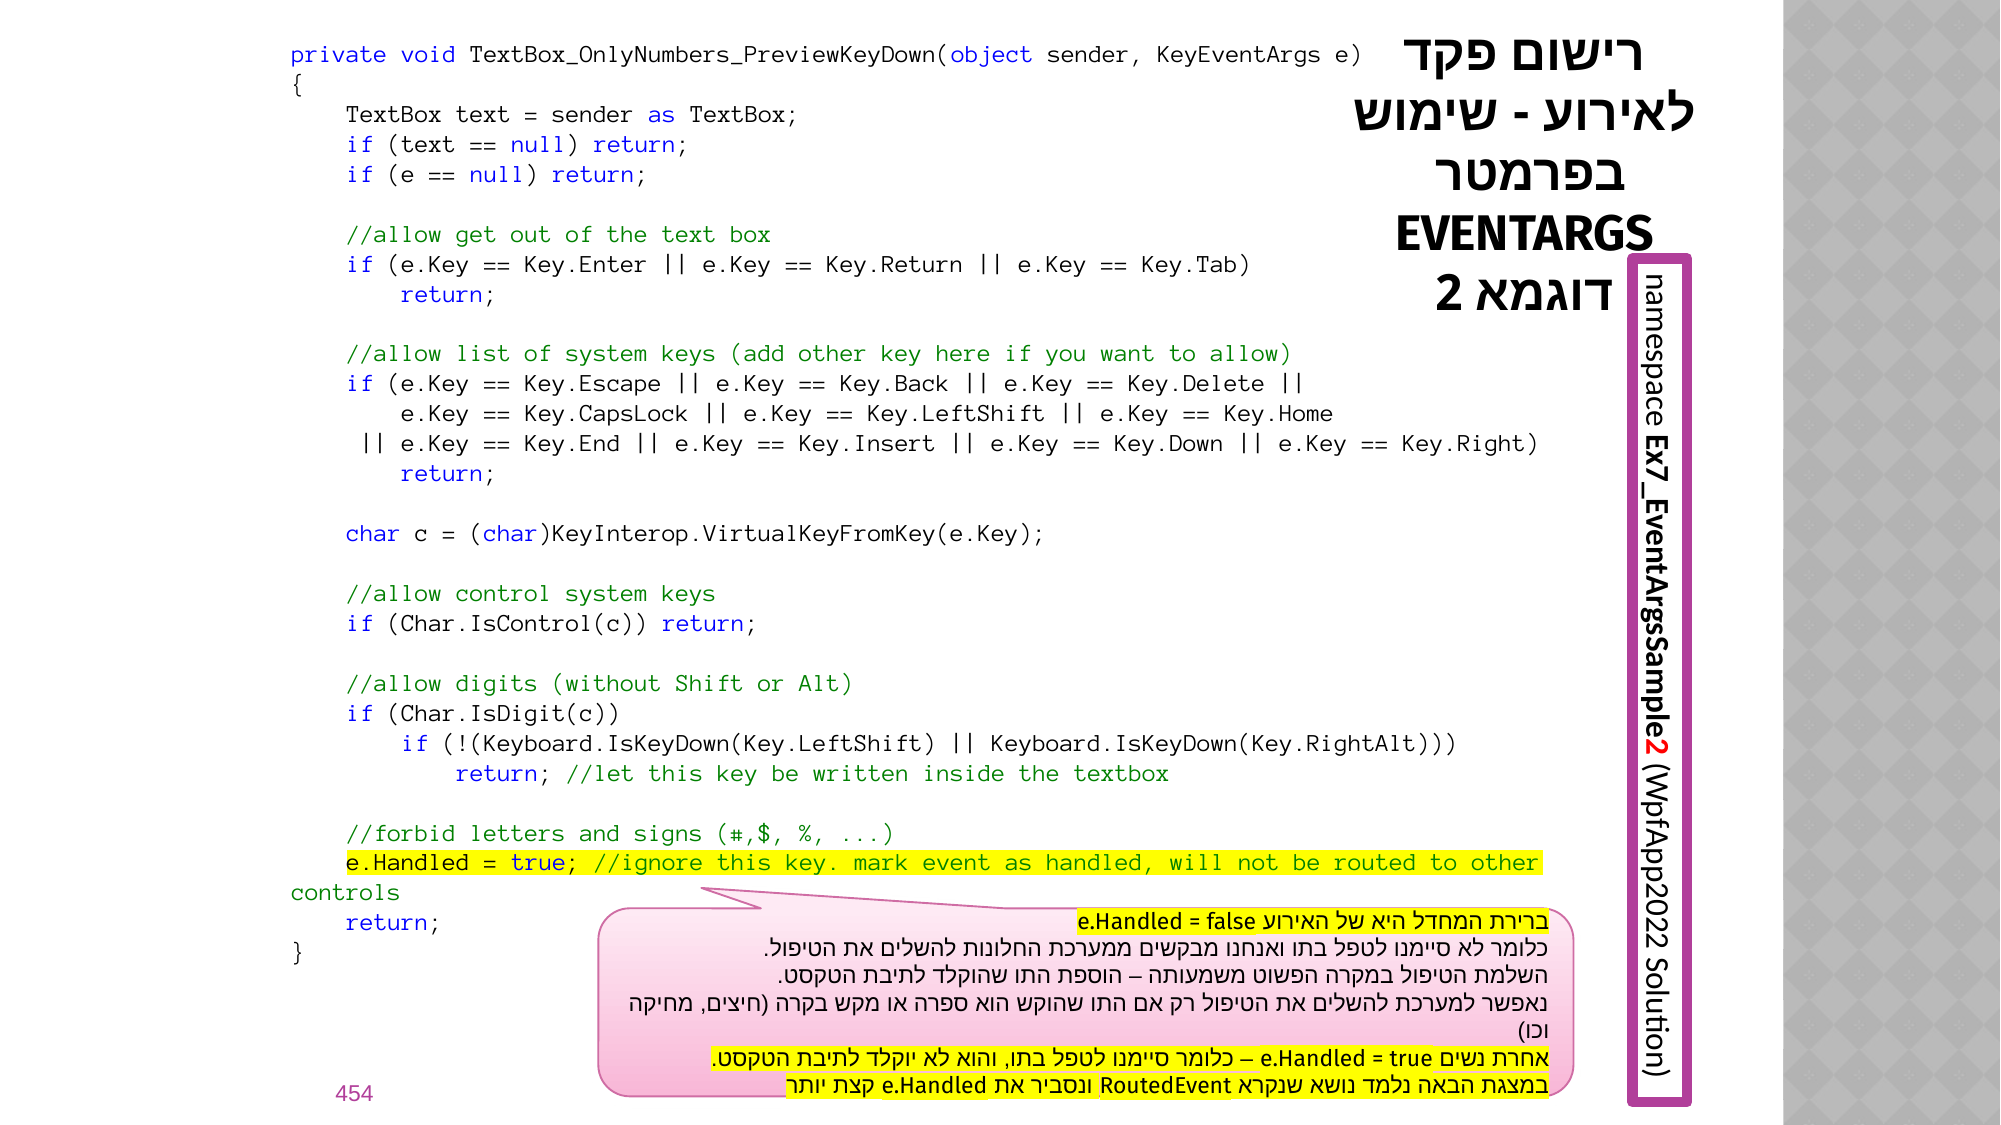

private void TextBox_OnlyNumbers_PreviewKeyDown(object sender, KeyEventArgs e)
{
    TextBox text = sender as TextBox;
    if (text == null) return;
    if (e == null) return;

    //allow get out of the text box
    if (e.Key == Key.Enter || e.Key == Key.Return || e.Key == Key.Tab)
        return;

    //allow list of system keys (add other key here if you want to allow)
    if (e.Key == Key.Escape || e.Key == Key.Back || e.Key == Key.Delete ||
        e.Key == Key.CapsLock || e.Key == Key.LeftShift || e.Key == Key.Home
     || e.Key == Key.End || e.Key == Key.Insert || e.Key == Key.Down || e.Key == Key.Right)
        return;

    char c = (char)KeyInterop.VirtualKeyFromKey(e.Key);

    //allow control system keys
    if (Char.IsControl(c)) return;

    //allow digits (without Shift or Alt)
    if (Char.IsDigit(c))
        if (!(Keyboard.IsKeyDown(Key.LeftShift) || Keyboard.IsKeyDown(Key.RightAlt)))
            return; //let this key be written inside the textbox

    //forbid letters and signs (#,$, %, ...)
    e.Handled = true; //ignore this key. mark event as handled, will not be routed to other controls
    return;
}
# רישום פקד לאירוע - שימוש בפרמטר  EVENTARGS דוגמא 2
namespace Ex7_EventArgsSample2 (WpfApp2022 Solution)
ברירת המחדל היא של האירוע e.Handled = false
כלומר לא סיימנו לטפל בתו ואנחנו מבקשים ממערכת החלונות להשלים את הטיפול.
השלמת הטיפול במקרה הפשוט משמעותה – הוספת התו שהוקלד לתיבת הטקסט.
נאפשר למערכת להשלים את הטיפול רק אם התו שהוקש הוא ספרה או מקש בקרה (חיצים, מחיקה וכו)
אחרת נשים e.Handled = true – כלומר סיימנו לטפל בתו, והוא לא יוקלד לתיבת הטקסט.
במצגת הבאה נלמד נושא שנקרא RoutedEvent ונסביר את e.Handled קצת יותר
454